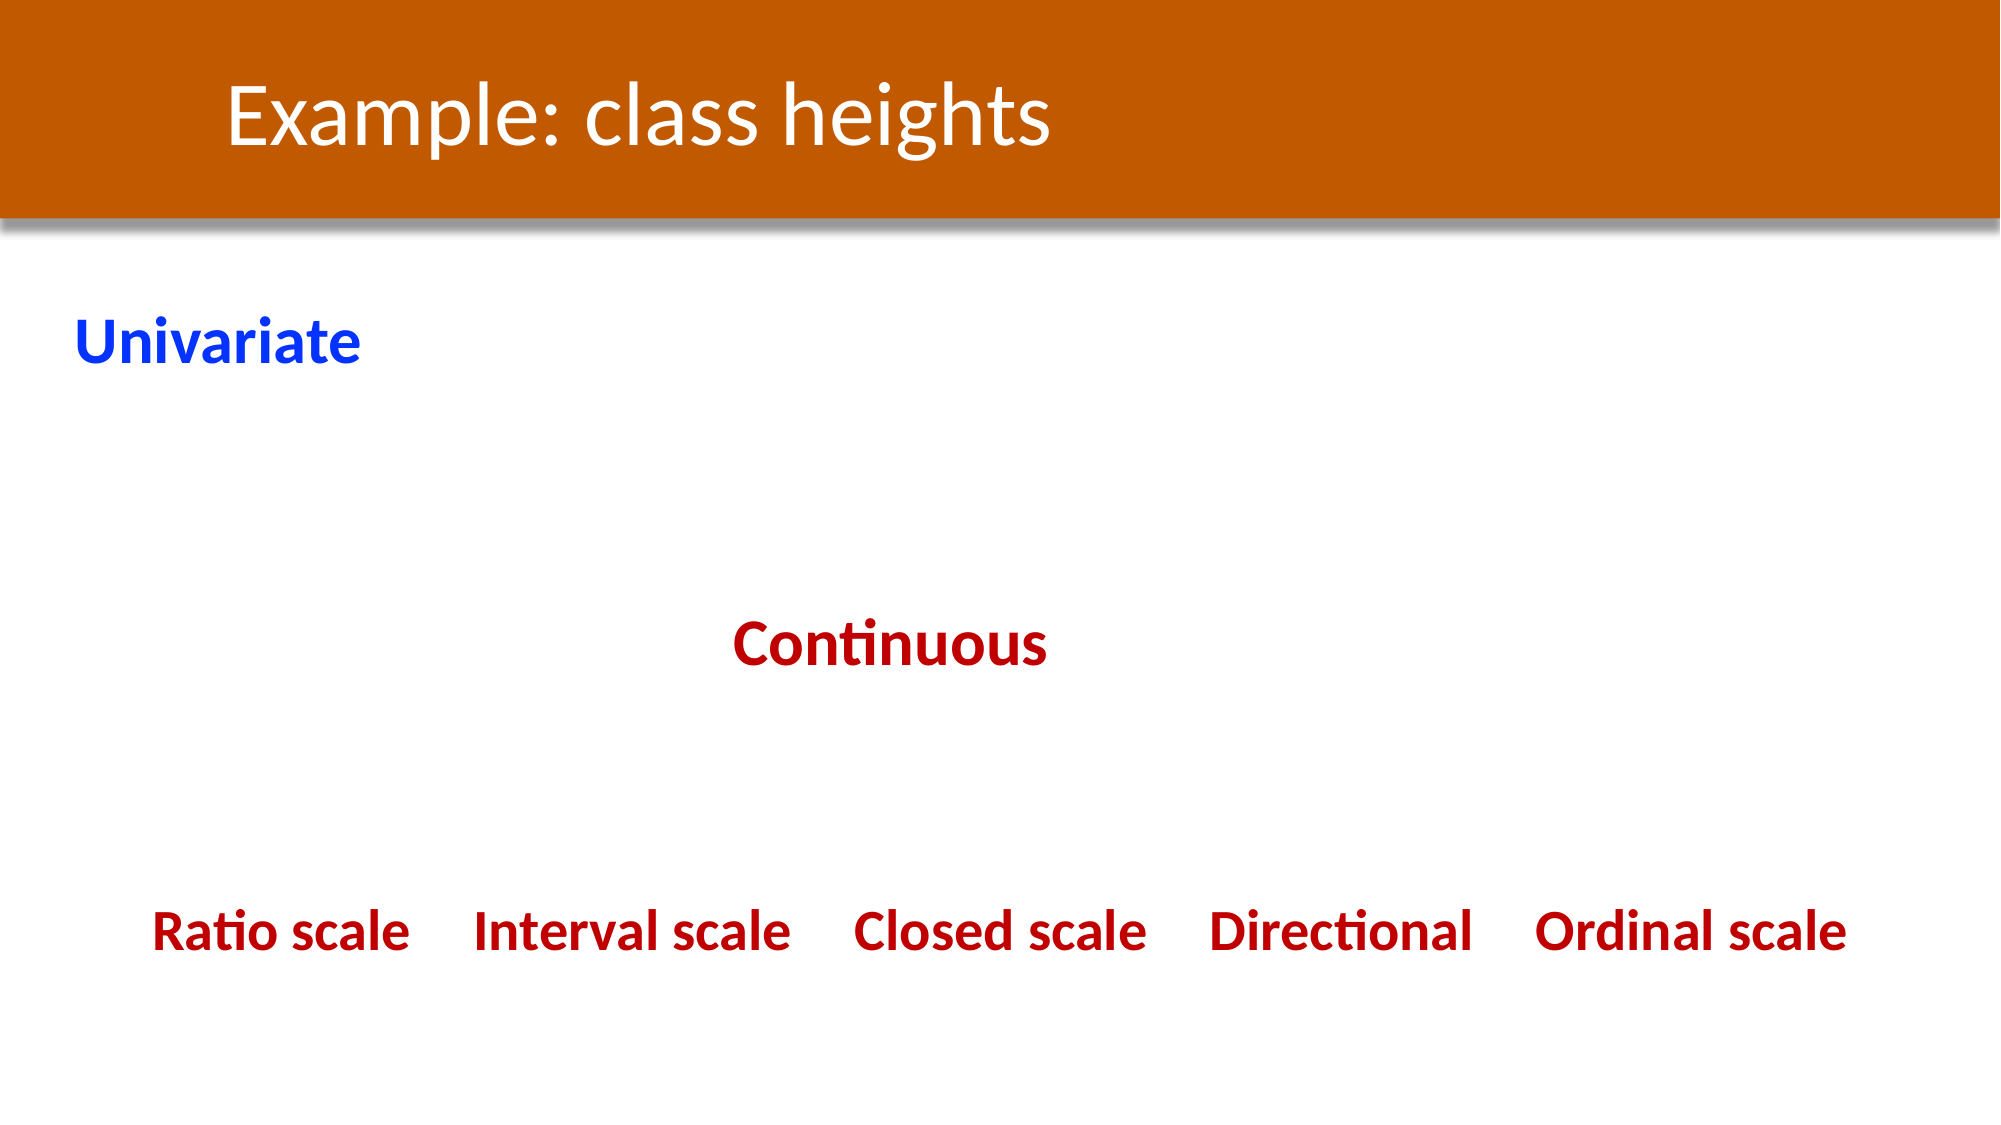

Example: class heights
Univariate
Continuous
Ratio scale
Interval scale
Closed scale
Directional
Ordinal scale